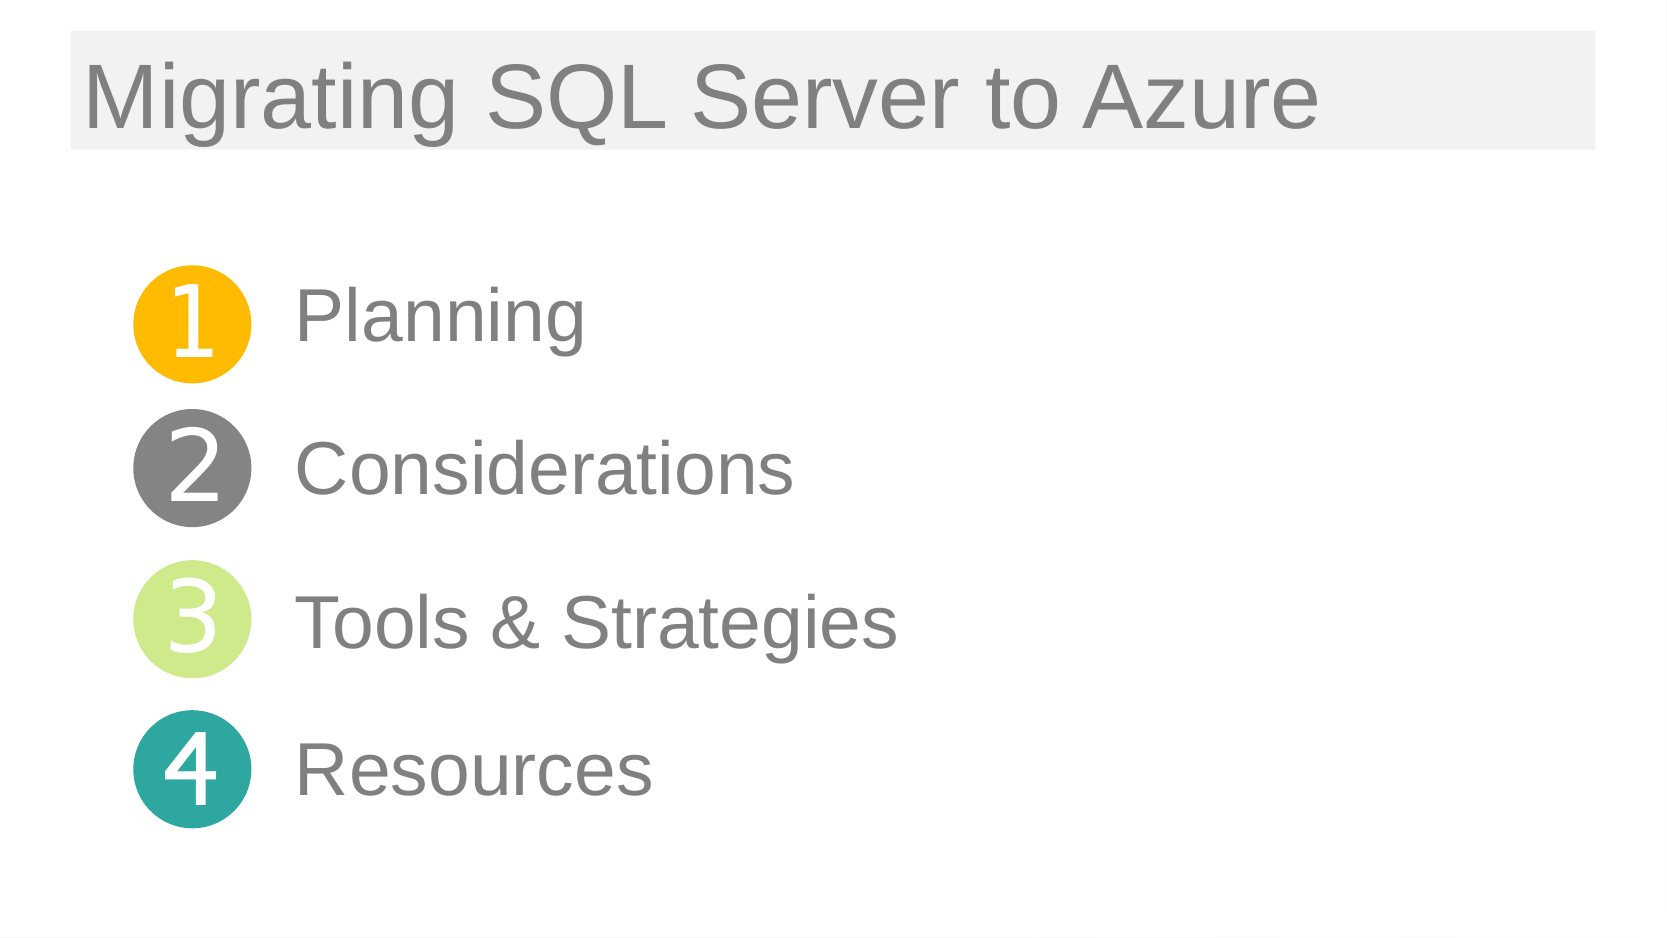

# Migrating SQL Server to Azure
1
Planning

Considerations

Tools & Strategies

Resources

2

3

4